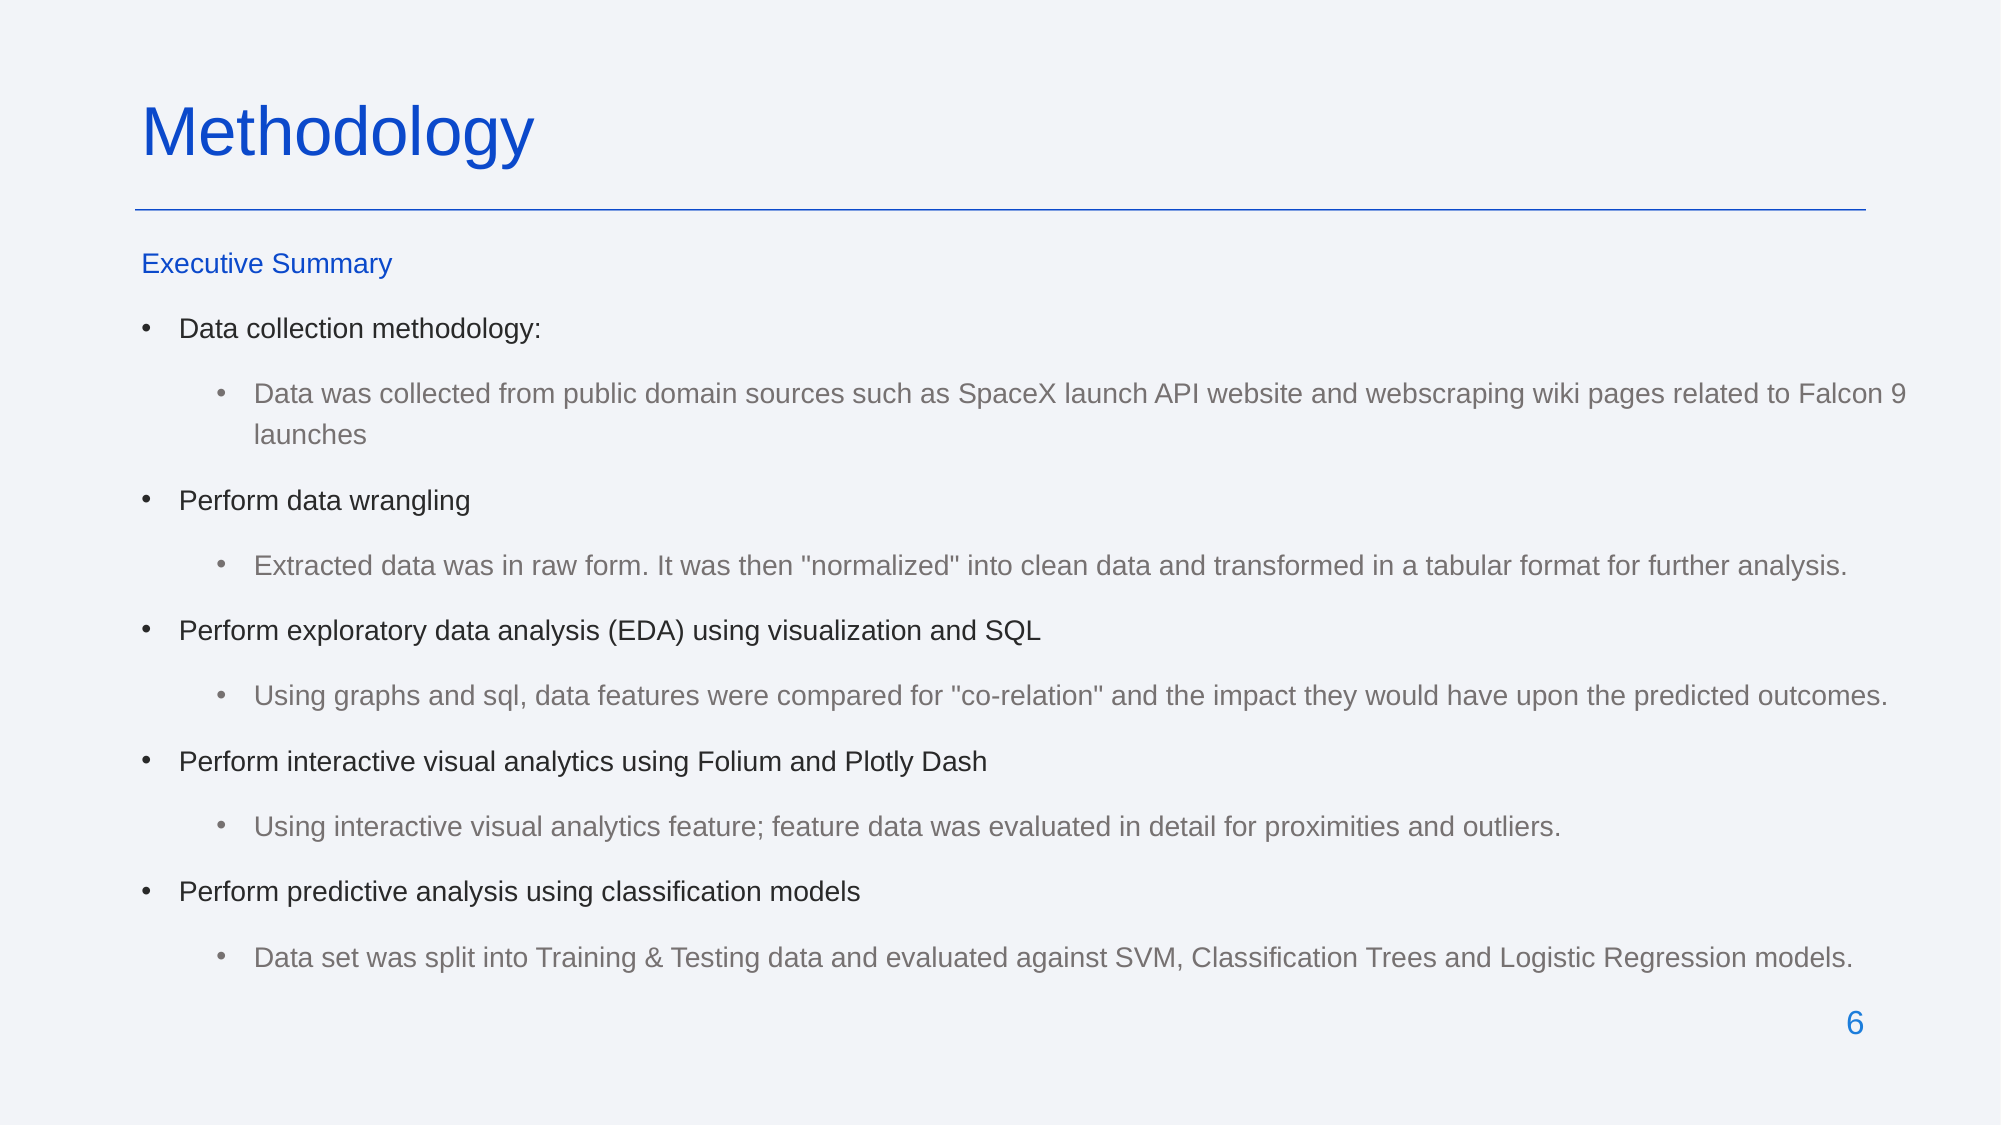

Methodology
Executive Summary
Data collection methodology:
Data was collected from public domain sources such as SpaceX launch API website and webscraping wiki pages related to Falcon 9 launches
Perform data wrangling
Extracted data was in raw form. It was then "normalized" into clean data and transformed in a tabular format for further analysis.
Perform exploratory data analysis (EDA) using visualization and SQL
Using graphs and sql, data features were compared for "co-relation" and the impact they would have upon the predicted outcomes.
Perform interactive visual analytics using Folium and Plotly Dash
Using interactive visual analytics feature; feature data was evaluated in detail for proximities and outliers.
Perform predictive analysis using classification models
Data set was split into Training & Testing data and evaluated against SVM, Classification Trees and Logistic Regression models.

6